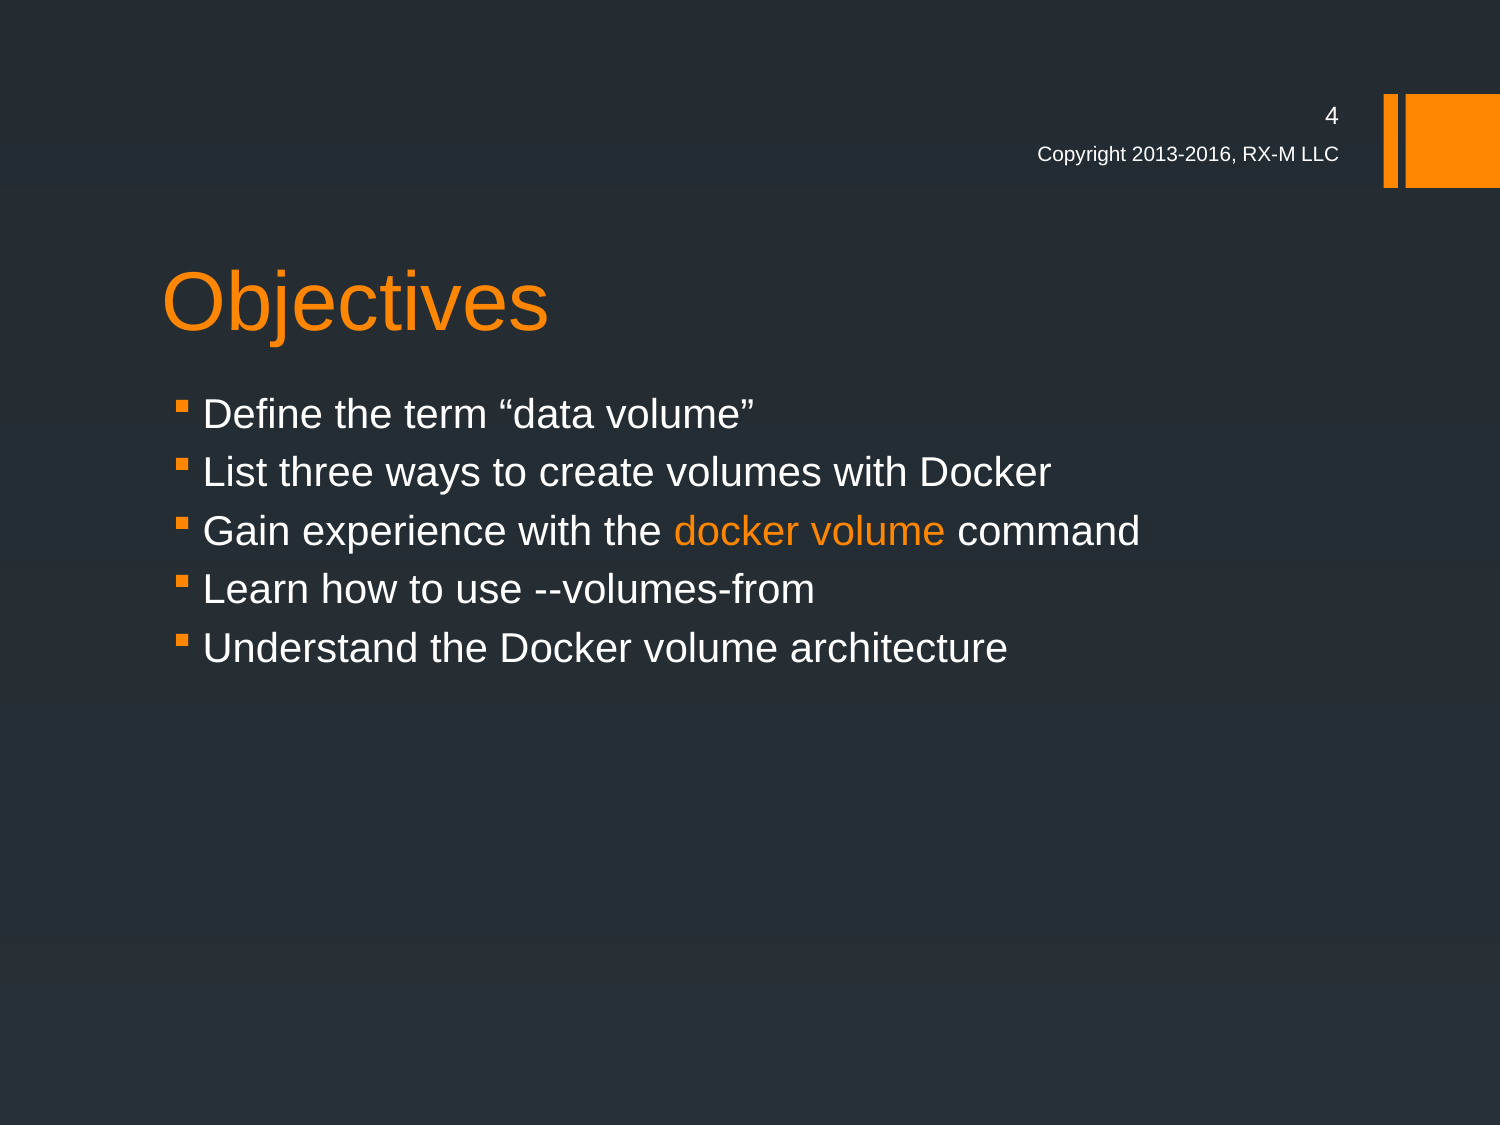

4
Copyright 2013-2016, RX-M LLC
# Objectives
Define the term “data volume”
List three ways to create volumes with Docker
Gain experience with the docker volume command
Learn how to use --volumes-from
Understand the Docker volume architecture